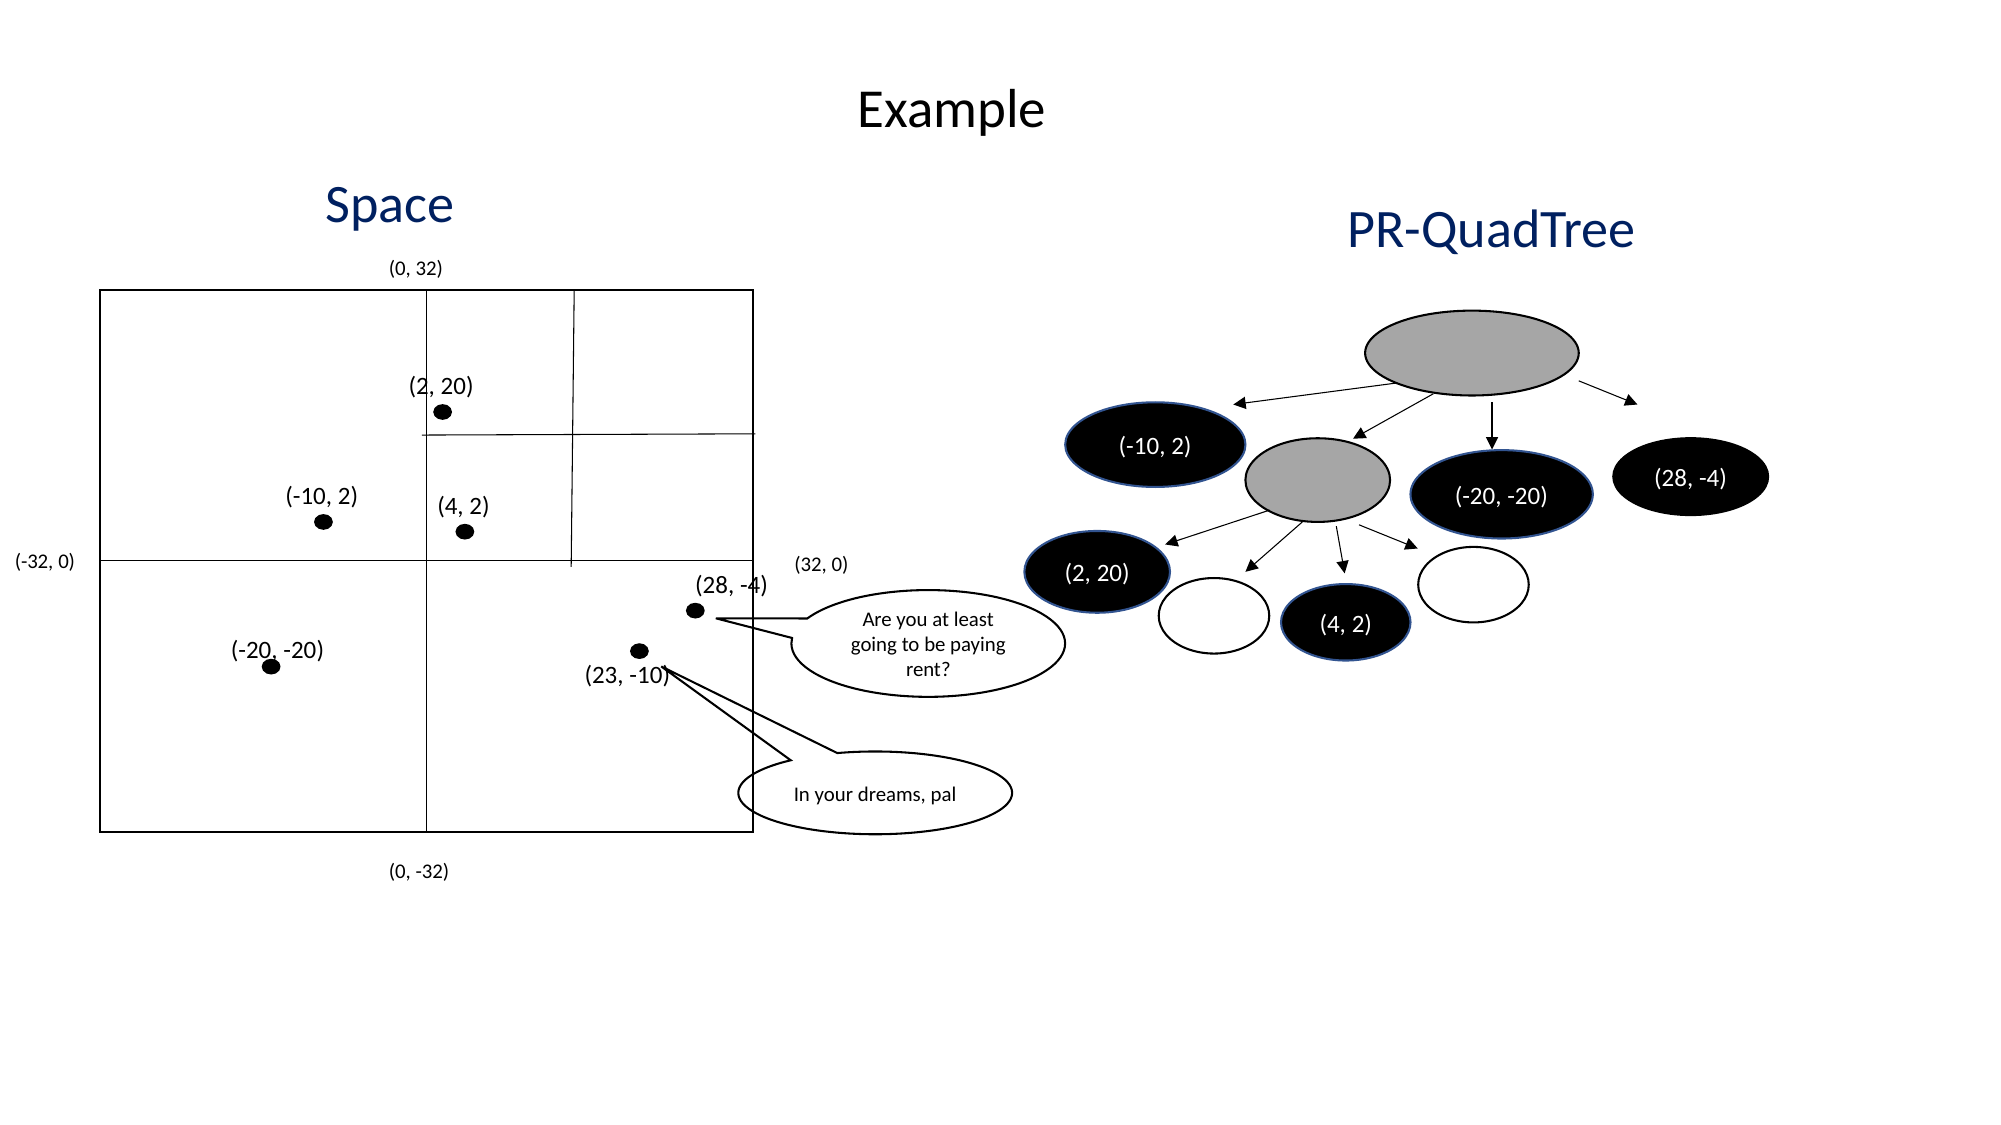

# Example
Space
PR-QuadTree
(0, 32)

(2, 20)
(-10, 2)

(28, -4)

(-20, -20)
(-10, 2)
(4, 2)

(2, 20)
(-32, 0)
(32, 0)
(2, 20)
(28, -4)
(2, 20)
(4, 2)
Are you at least going to be paying rent?

(-20, -20)

(23, -10)

In your dreams, pal
(0, -32)